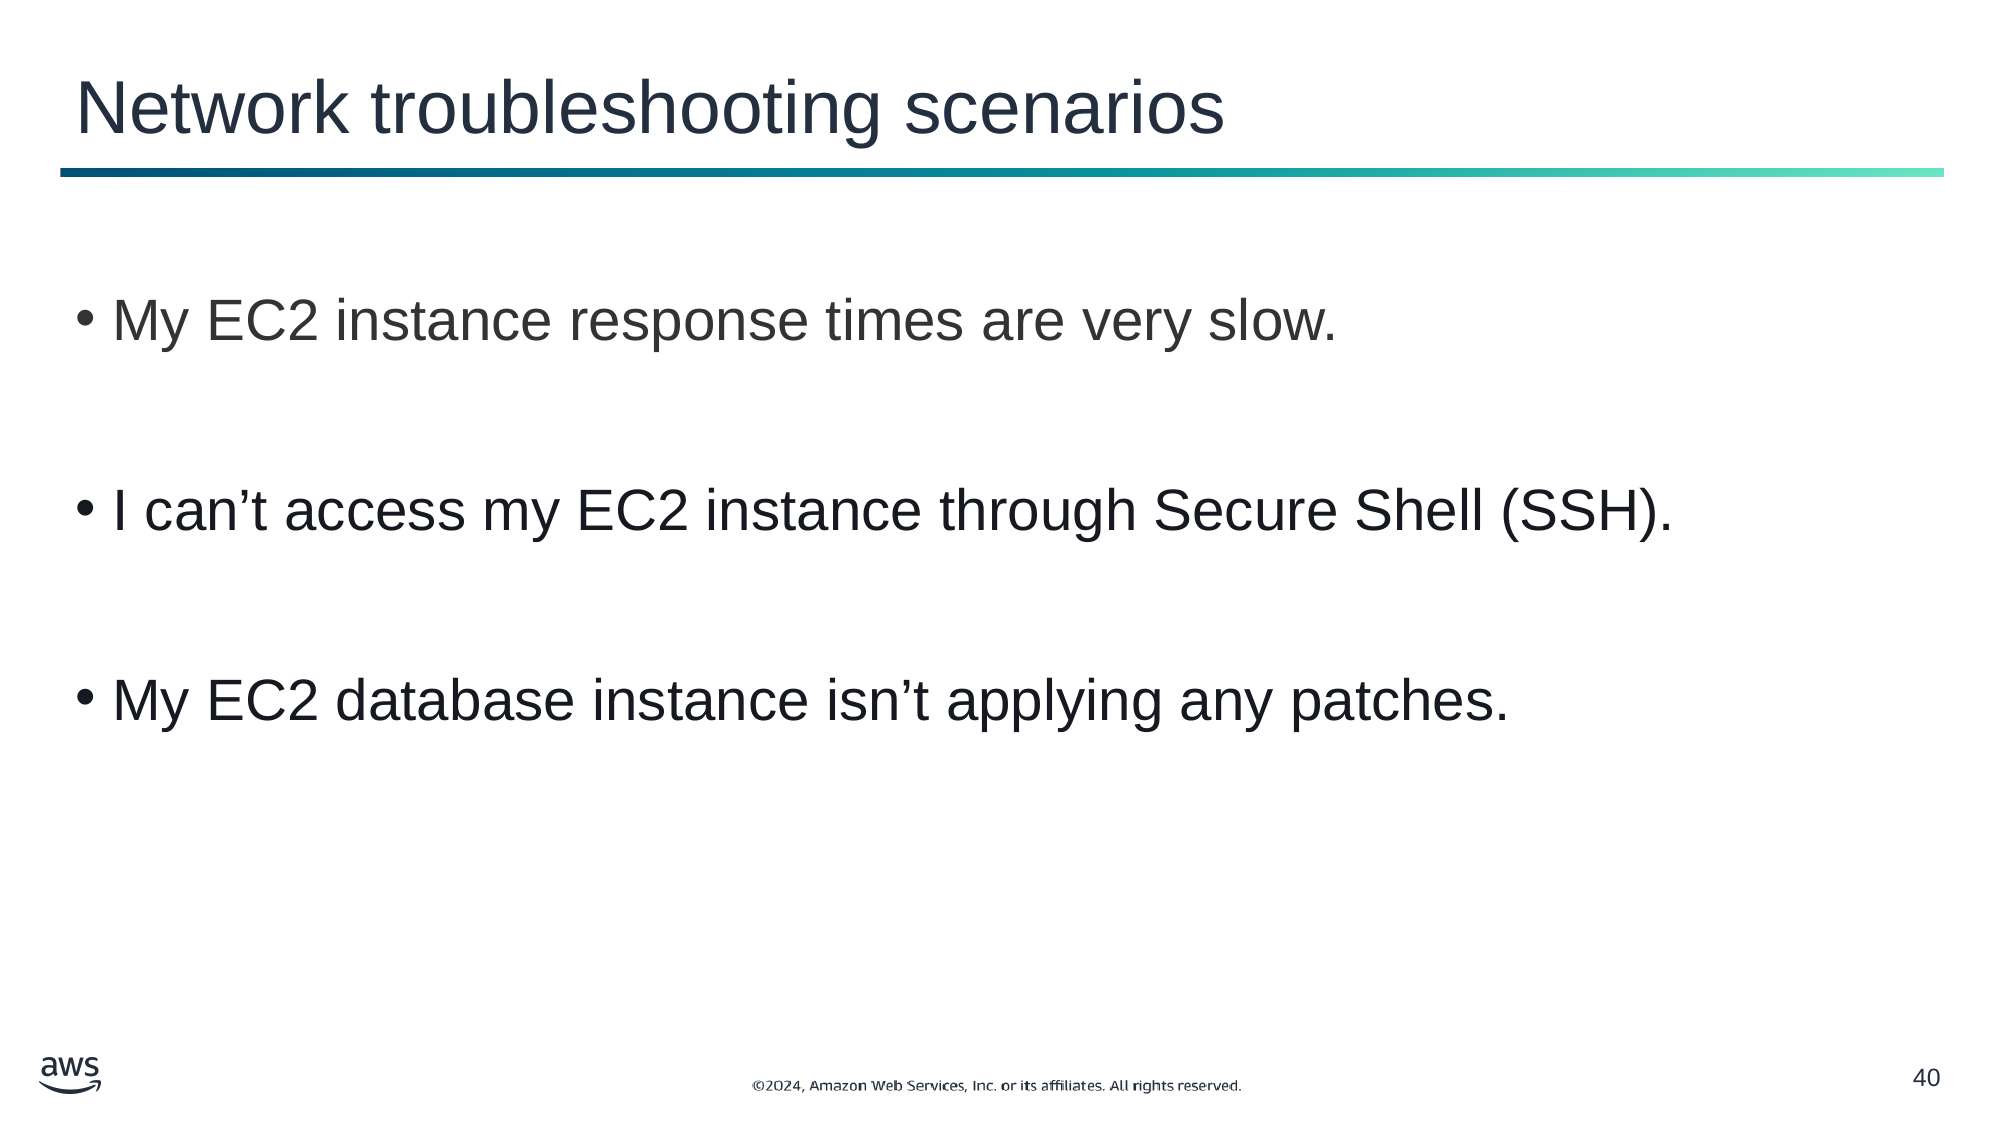

# Network troubleshooting scenarios

My EC2 instance response times are very slow.

I can’t access my EC2 instance through Secure Shell (SSH).

My EC2 database instance isn’t applying any patches.

40